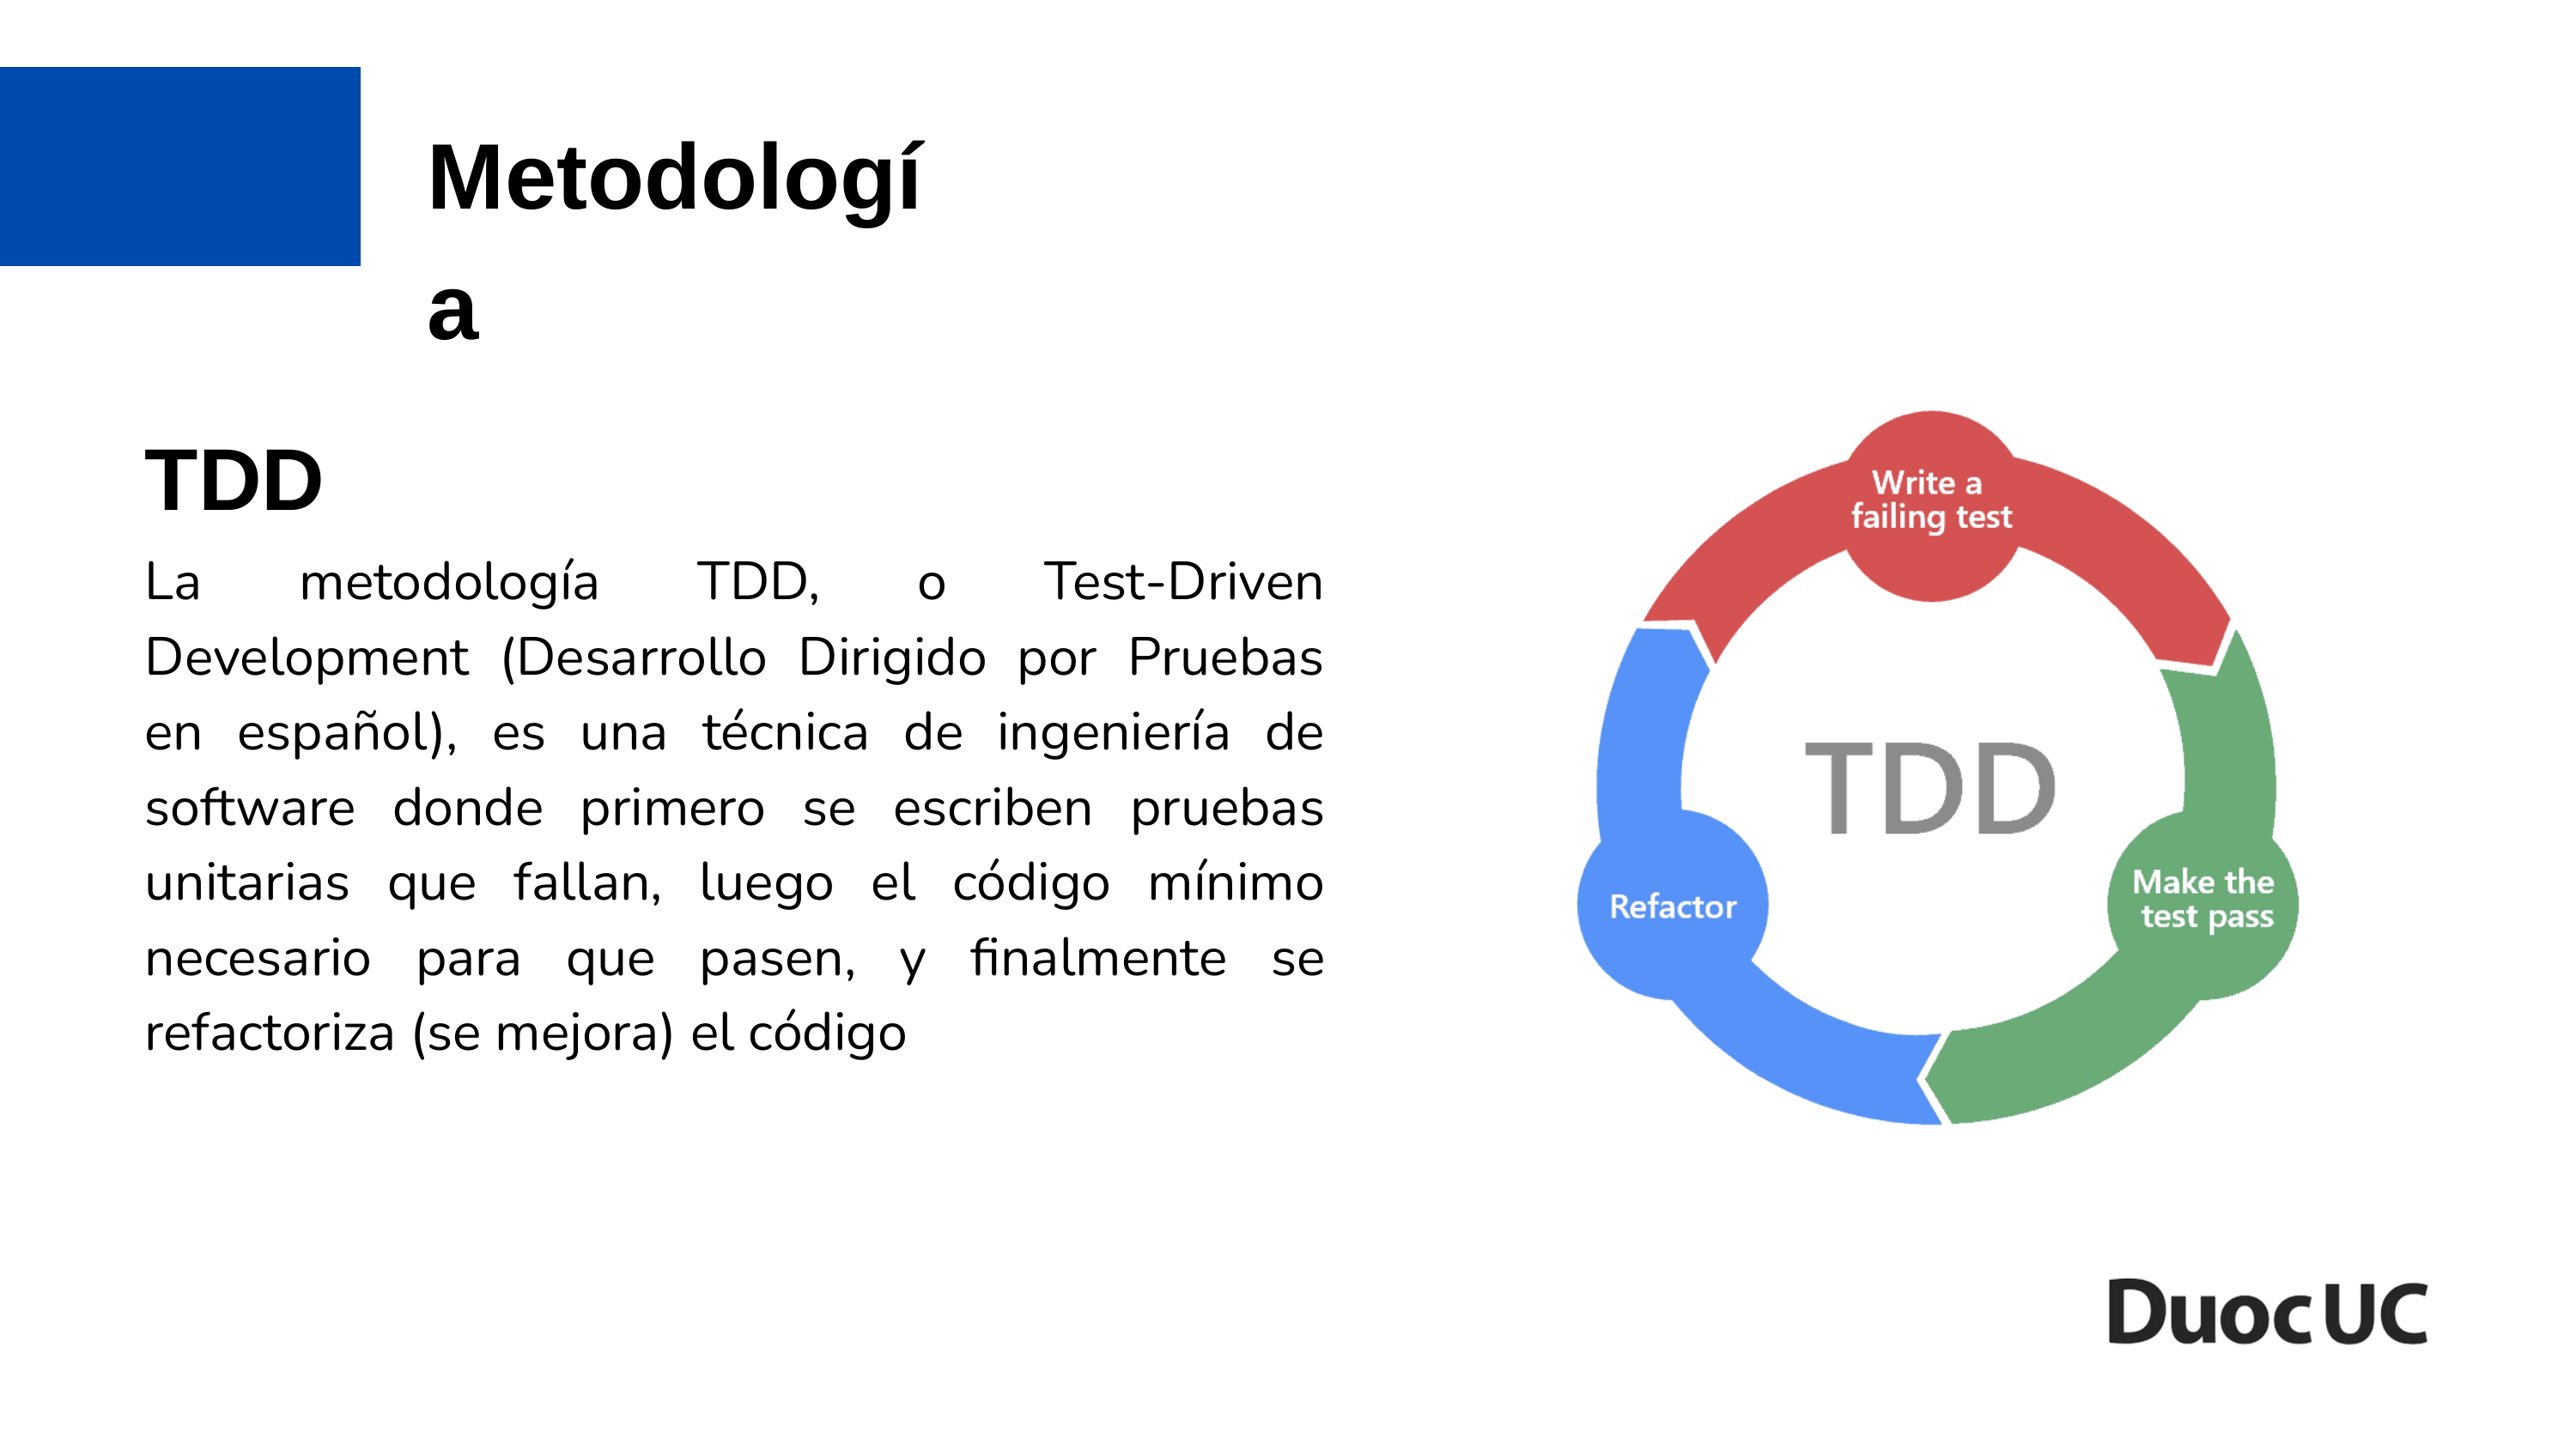

Metodología

TDD
La metodología TDD, o Test-Driven Development (Desarrollo Dirigido por Pruebas en español), es una técnica de ingeniería de software donde primero se escriben pruebas unitarias que fallan, luego el código mínimo necesario para que pasen, y finalmente se refactoriza (se mejora) el código